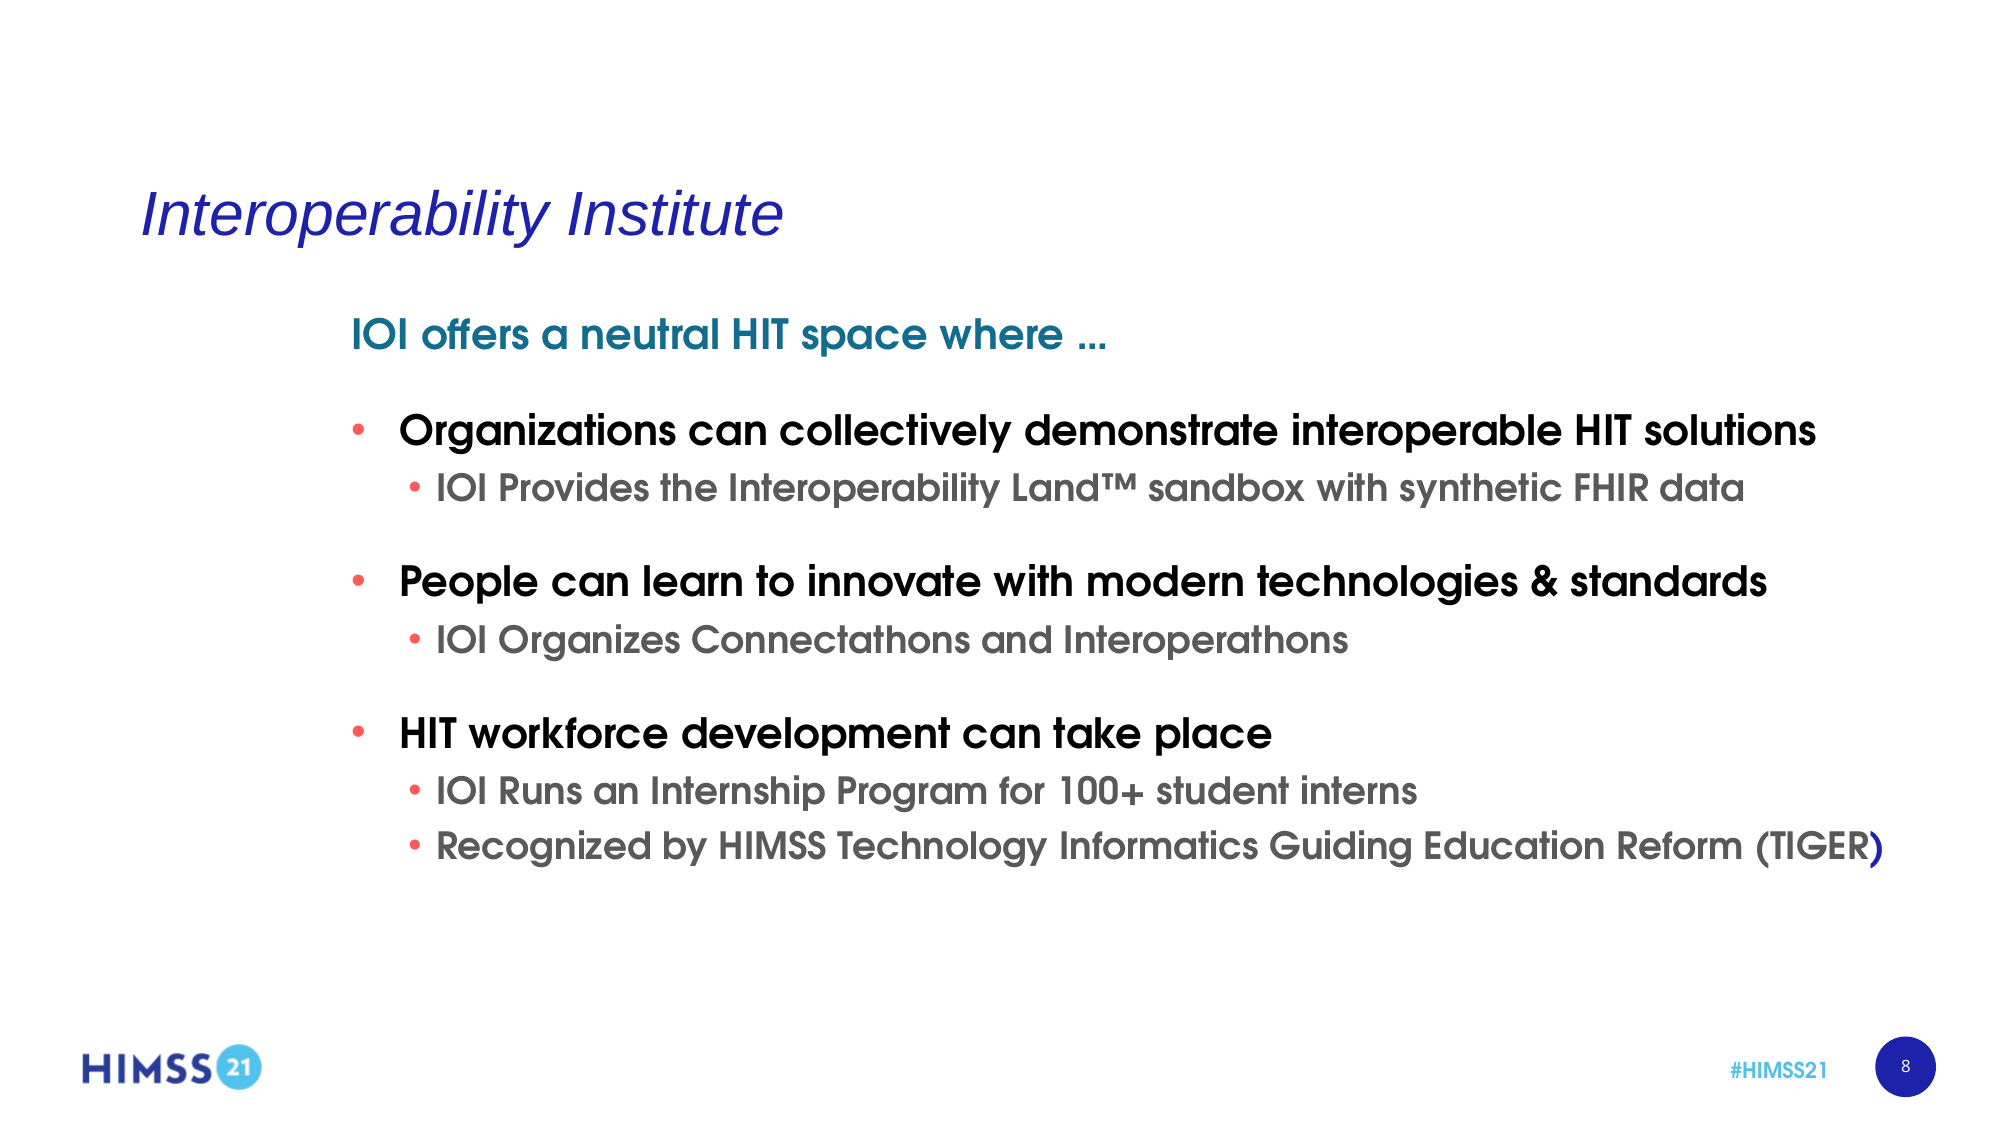

# Interoperability Institute
IOI offers a neutral HIT space where …
Organizations can collectively demonstrate interoperable HIT solutions
IOI Provides the Interoperability Land™ sandbox with synthetic FHIR data
People can learn to innovate with modern technologies & standards
IOI Organizes Connectathons and Interoperathons
HIT workforce development can take place
IOI Runs an Internship Program for 100+ student interns
Recognized by HIMSS Technology Informatics Guiding Education Reform (TIGER)
8